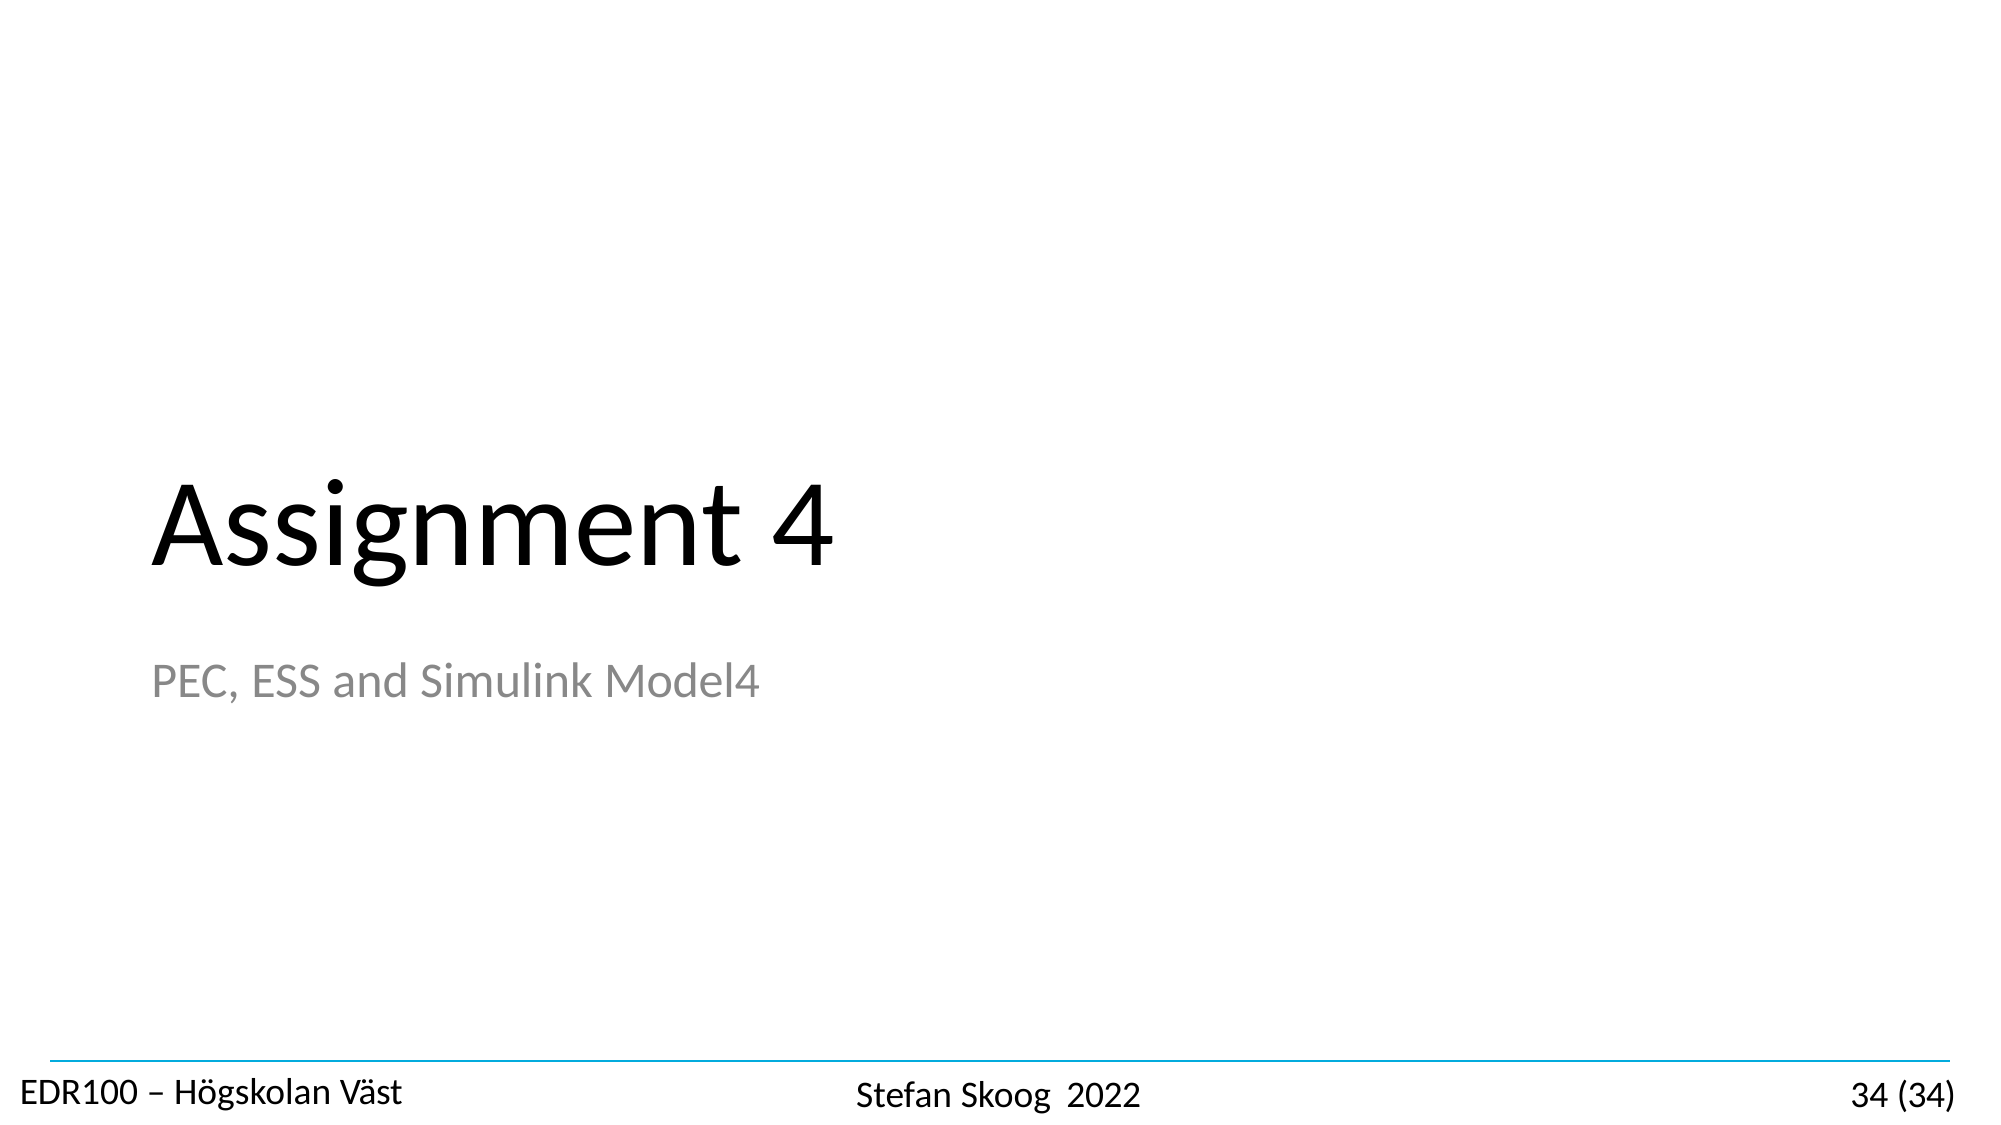

# Assignment 4
PEC, ESS and Simulink Model4
EDR100 – Högskolan Väst
Stefan Skoog 2022
34 (34)